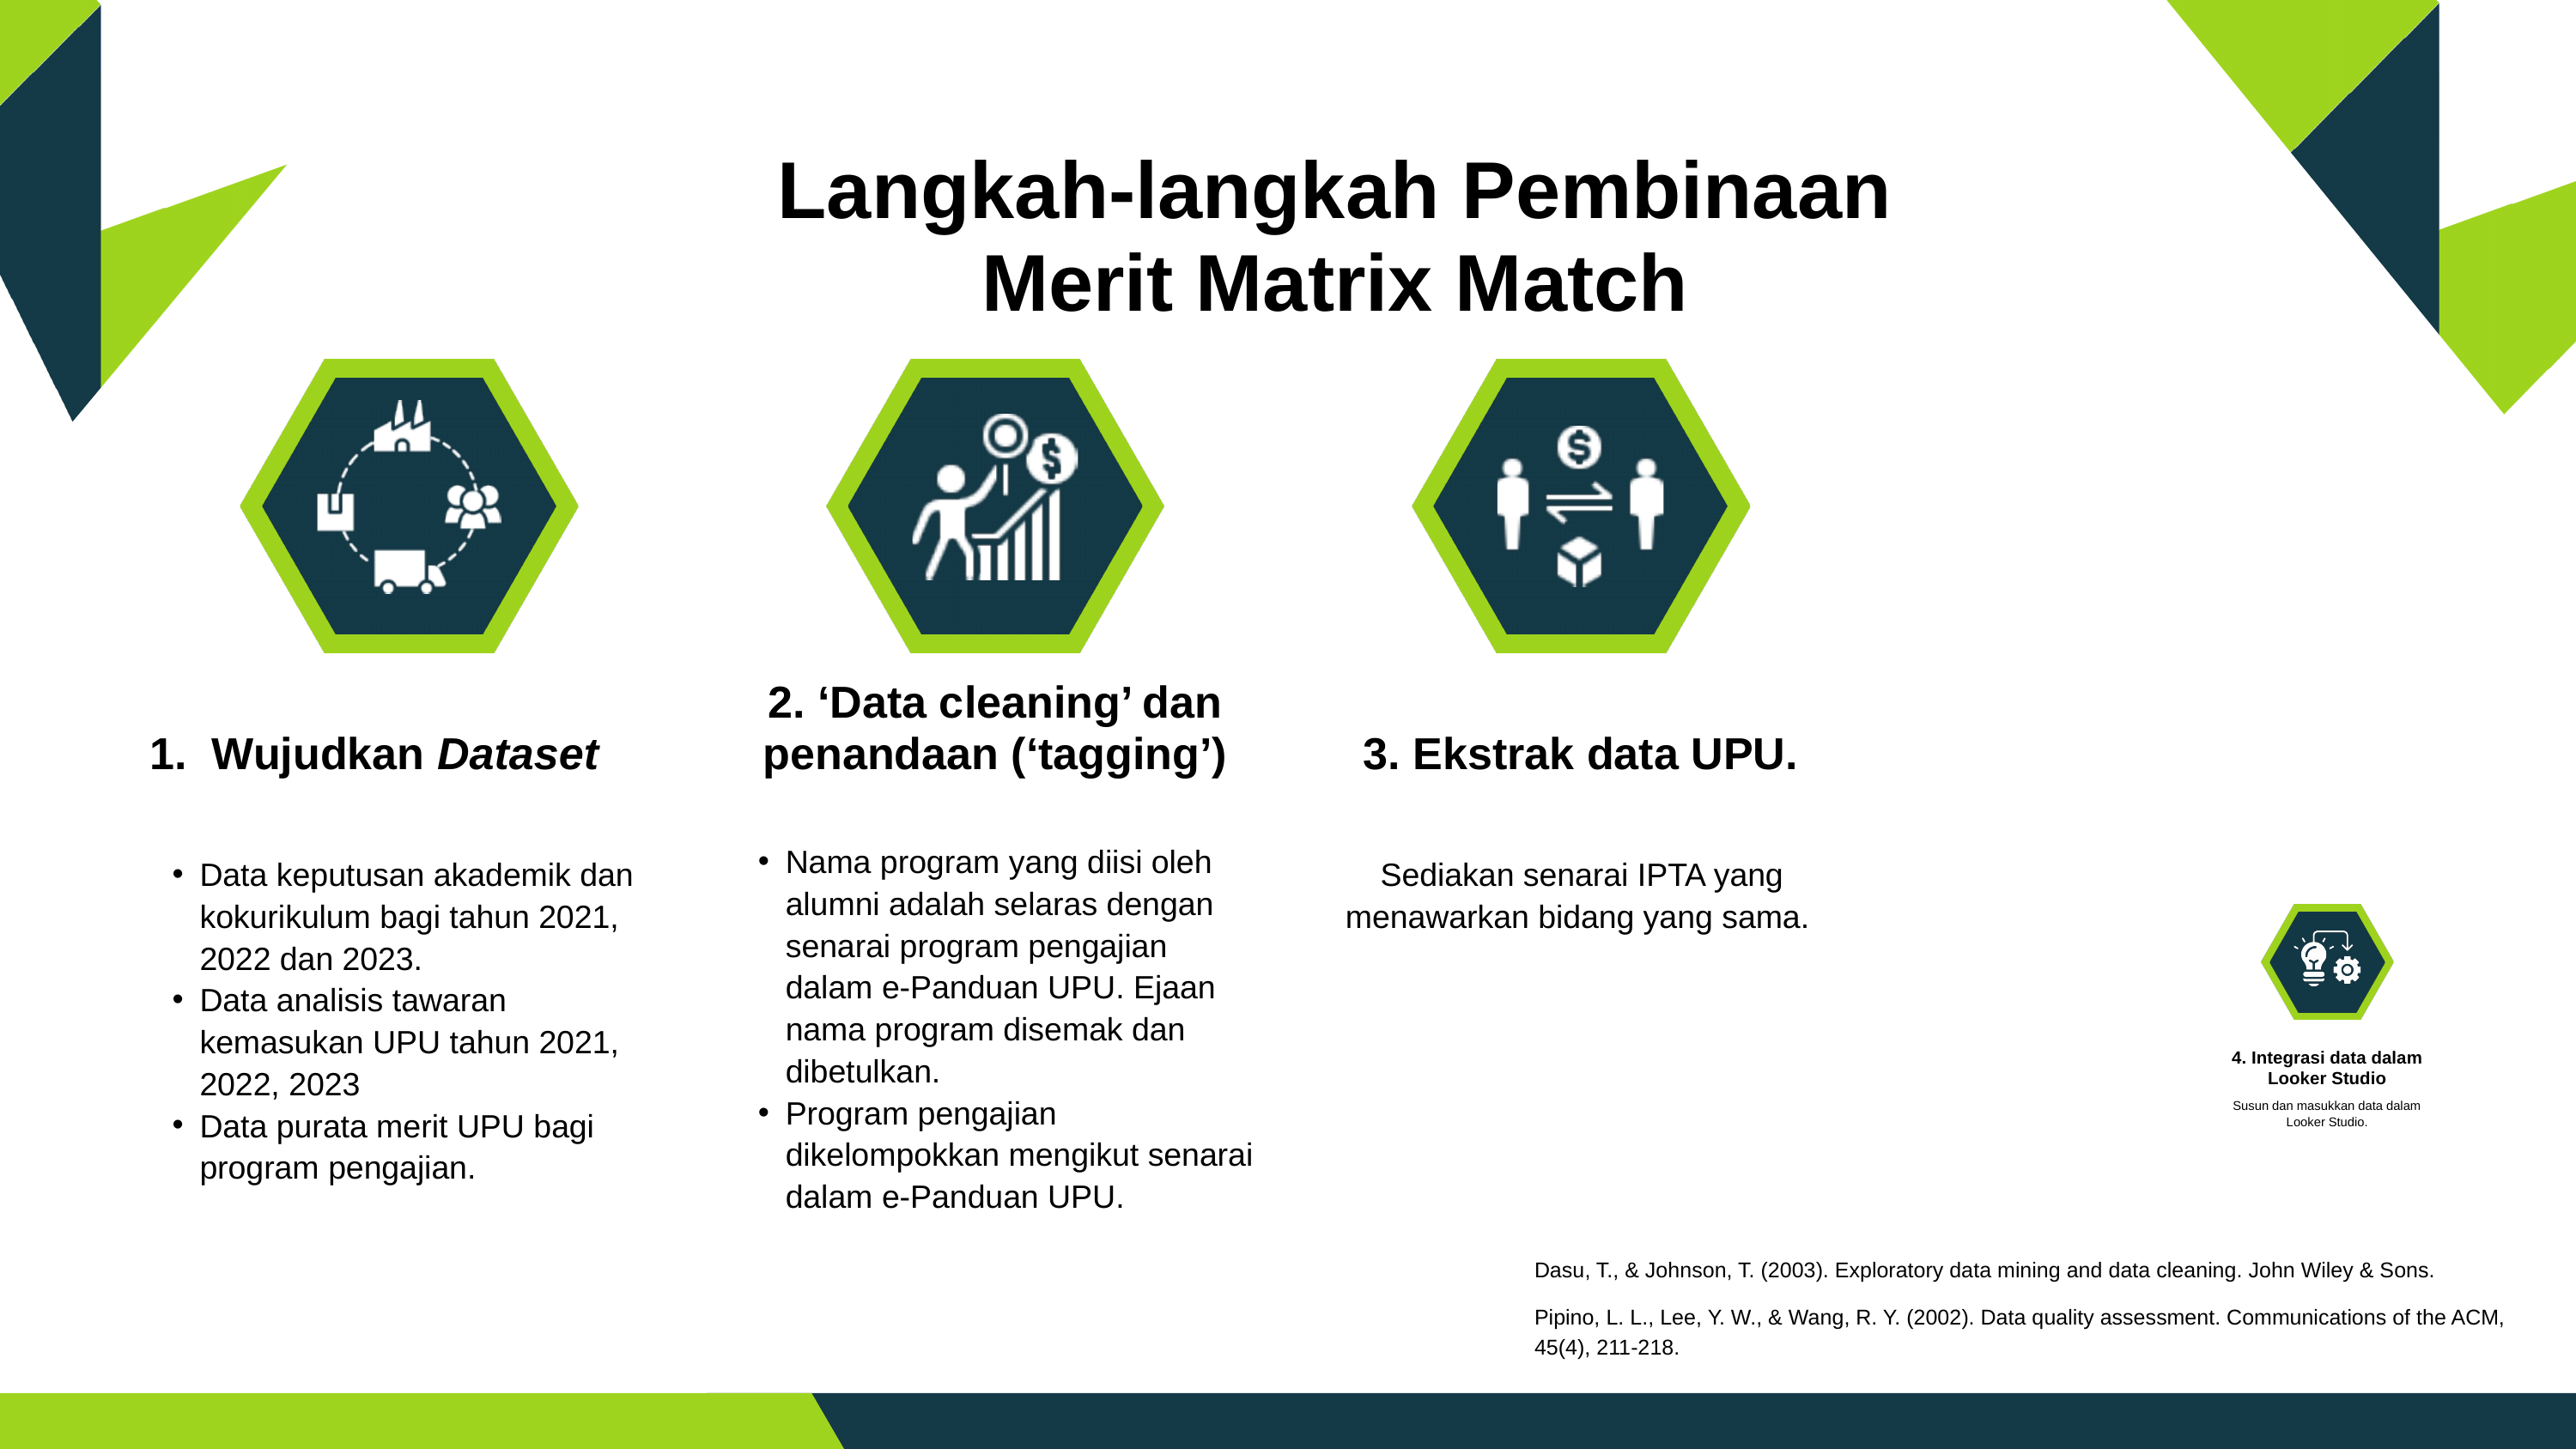

Langkah-langkah Pembinaan
Merit Matrix Match

2. ‘Data cleaning’ dan penandaan (‘tagging’)
1.  Wujudkan Dataset
3. Ekstrak data UPU.
Nama program yang diisi oleh alumni adalah selaras dengan senarai program pengajian dalam e-Panduan UPU. Ejaan nama program disemak dan dibetulkan.
Program pengajian dikelompokkan mengikut senarai dalam e-Panduan UPU.
Data keputusan akademik dan kokurikulum bagi tahun 2021, 2022 dan 2023.
Data analisis tawaran kemasukan UPU tahun 2021, 2022, 2023
Data purata merit UPU bagi program pengajian.
Sediakan senarai IPTA yang menawarkan bidang yang sama.

4. Integrasi data dalam Looker Studio
Susun dan masukkan data dalam Looker Studio.
Dasu, T., & Johnson, T. (2003). Exploratory data mining and data cleaning. John Wiley & Sons.
Pipino, L. L., Lee, Y. W., & Wang, R. Y. (2002). Data quality assessment. Communications of the ACM, 45(4), 211-218.